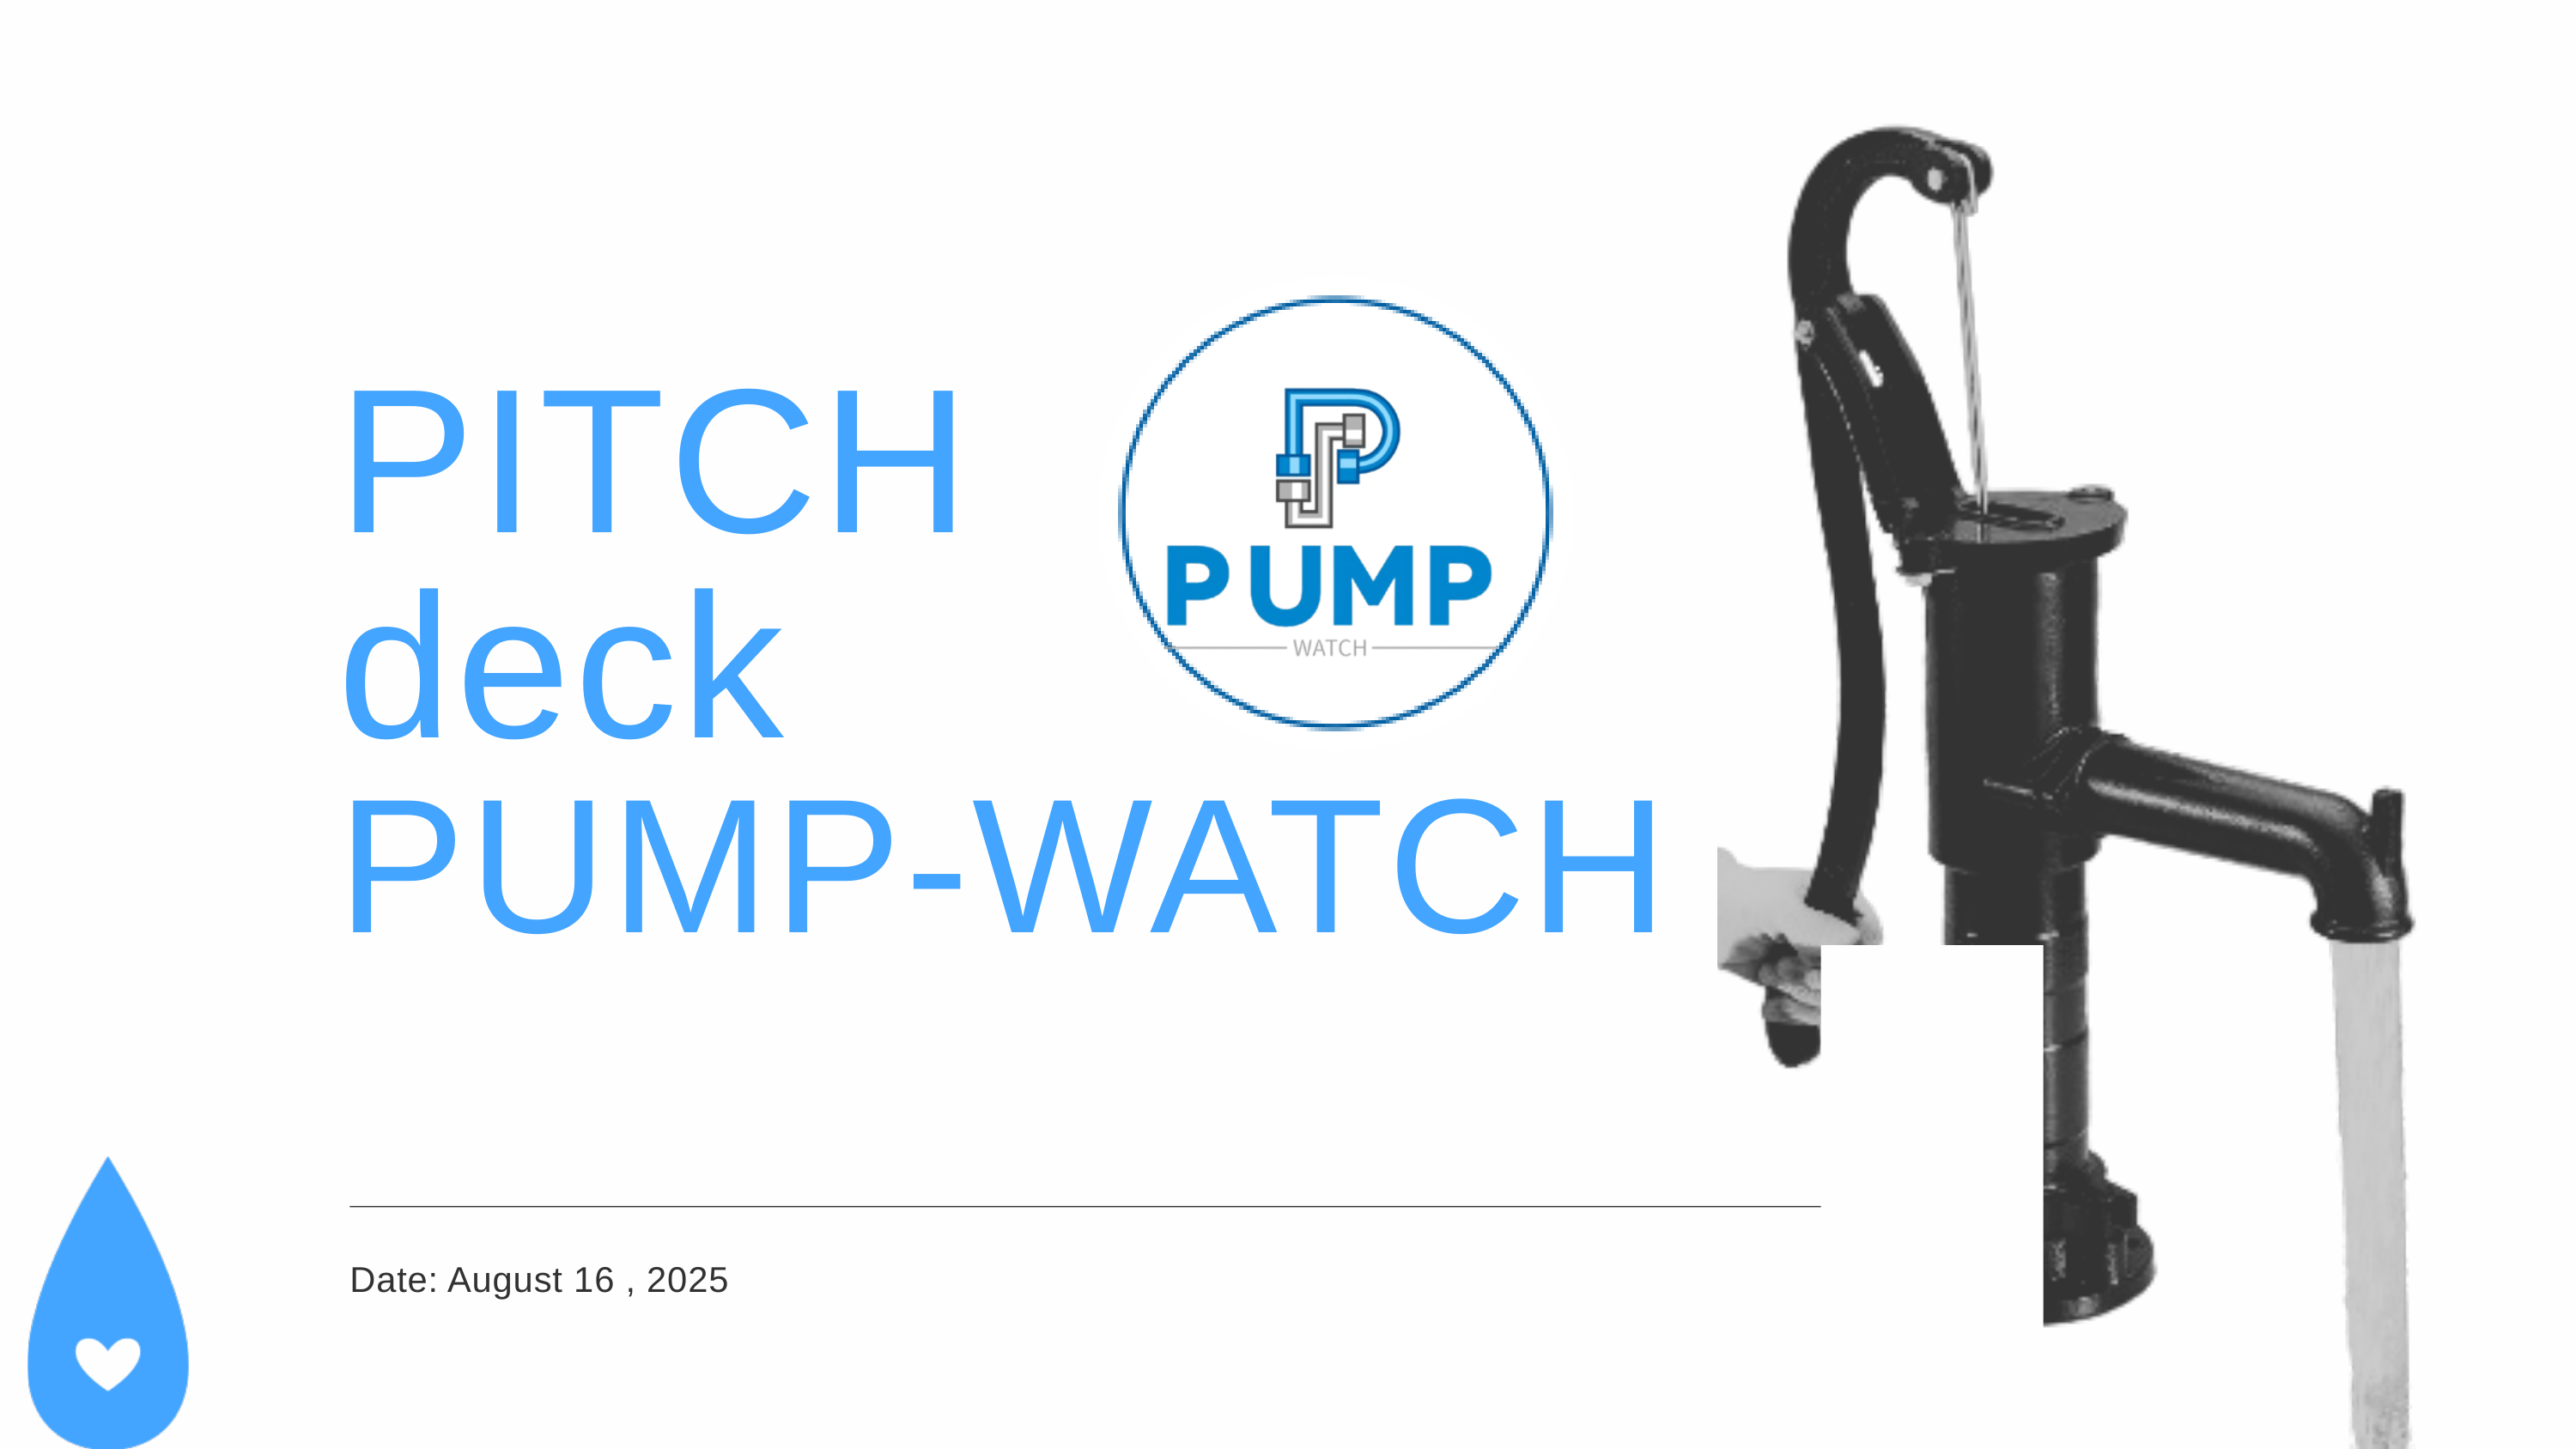

PITCH
deck
PUMP-WATCH

Date: August 16 , 2025